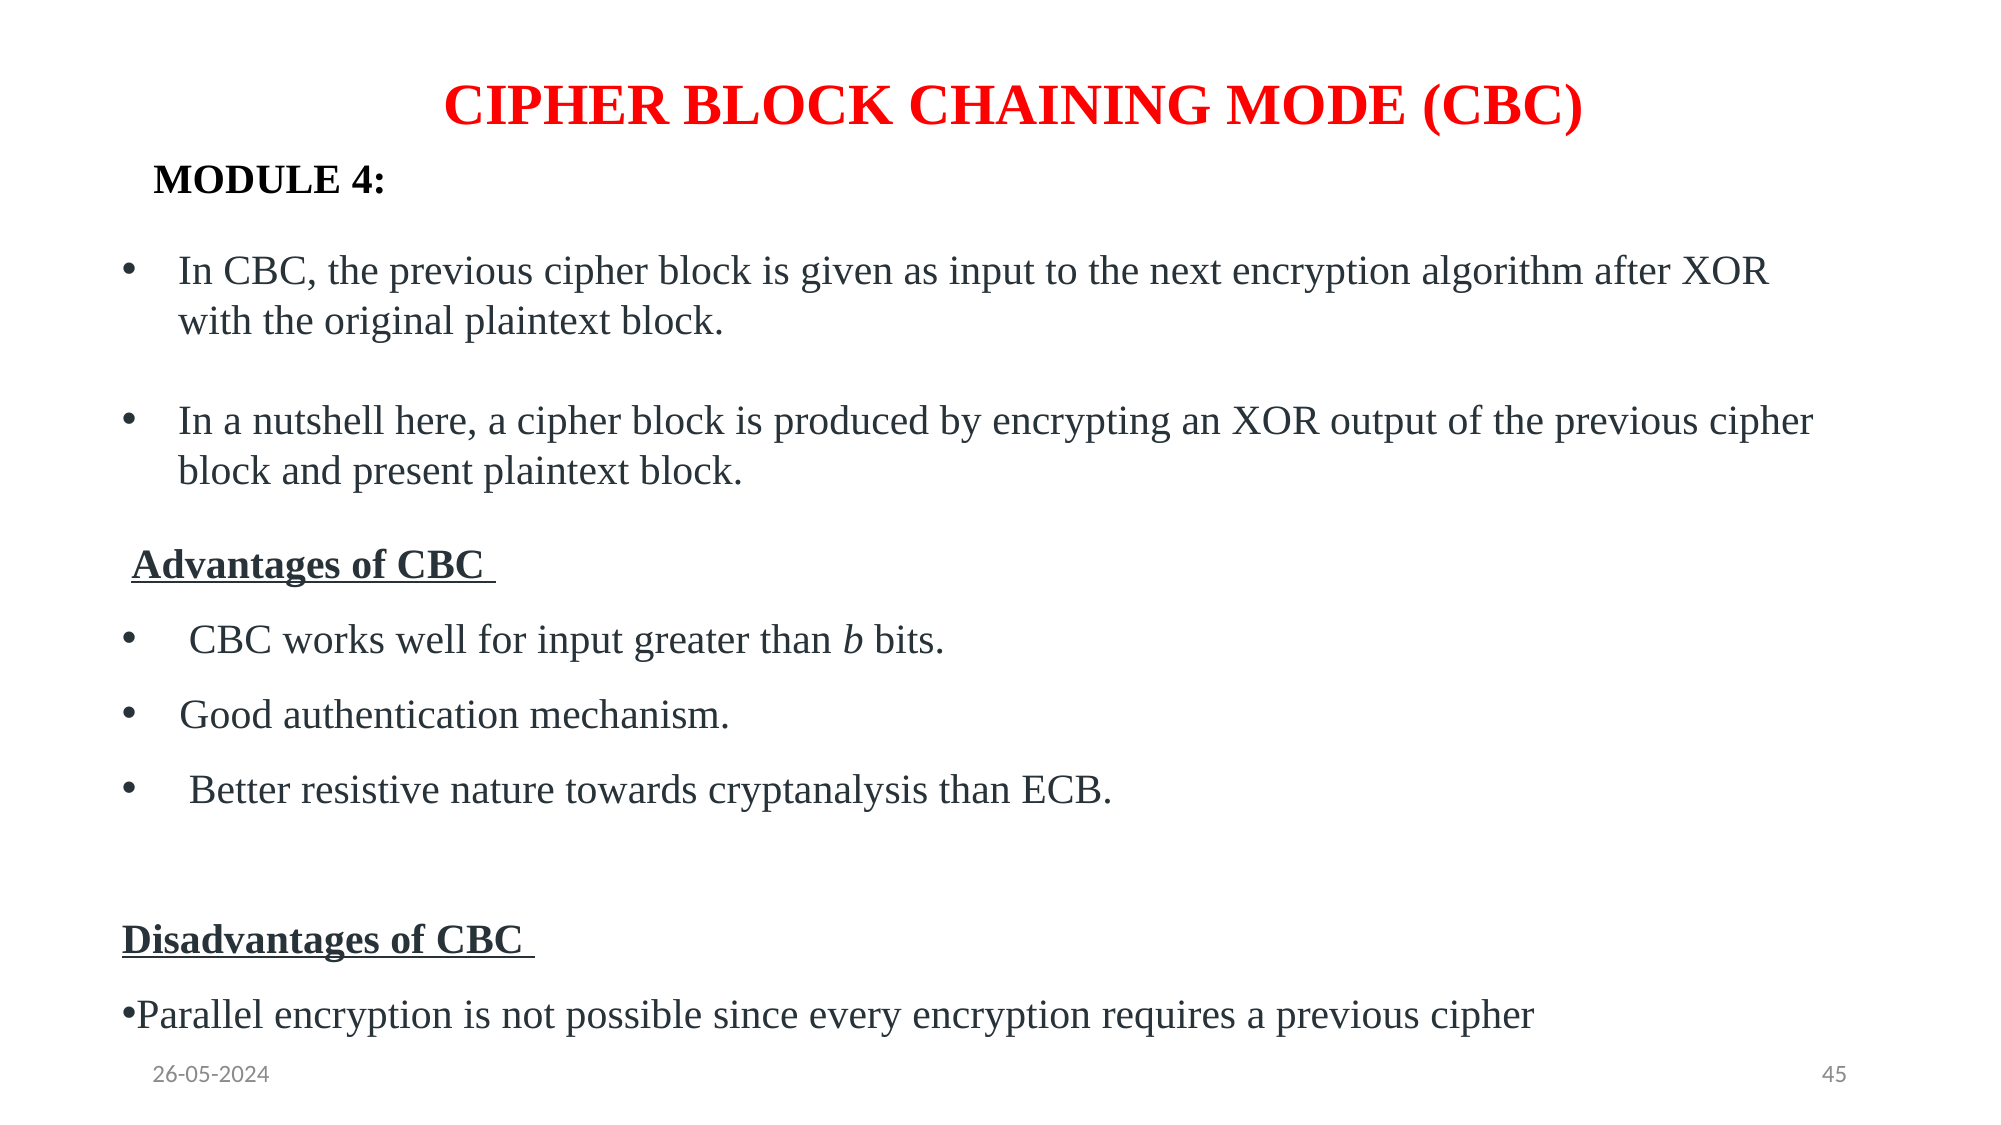

CIPHER BLOCK CHAINING MODE (CBC)
MODULE 4:
In CBC, the previous cipher block is given as input to the next encryption algorithm after XOR with the original plaintext block.

In a nutshell here, a cipher block is produced by encrypting an XOR output of the previous cipher block and present plaintext block.
 Advantages of CBC
     CBC works well for input greater than b bits.
 Good authentication mechanism.
     Better resistive nature towards cryptanalysis than ECB.

Disadvantages of CBC
Parallel encryption is not possible since every encryption requires a previous cipher
26-05-2024
45